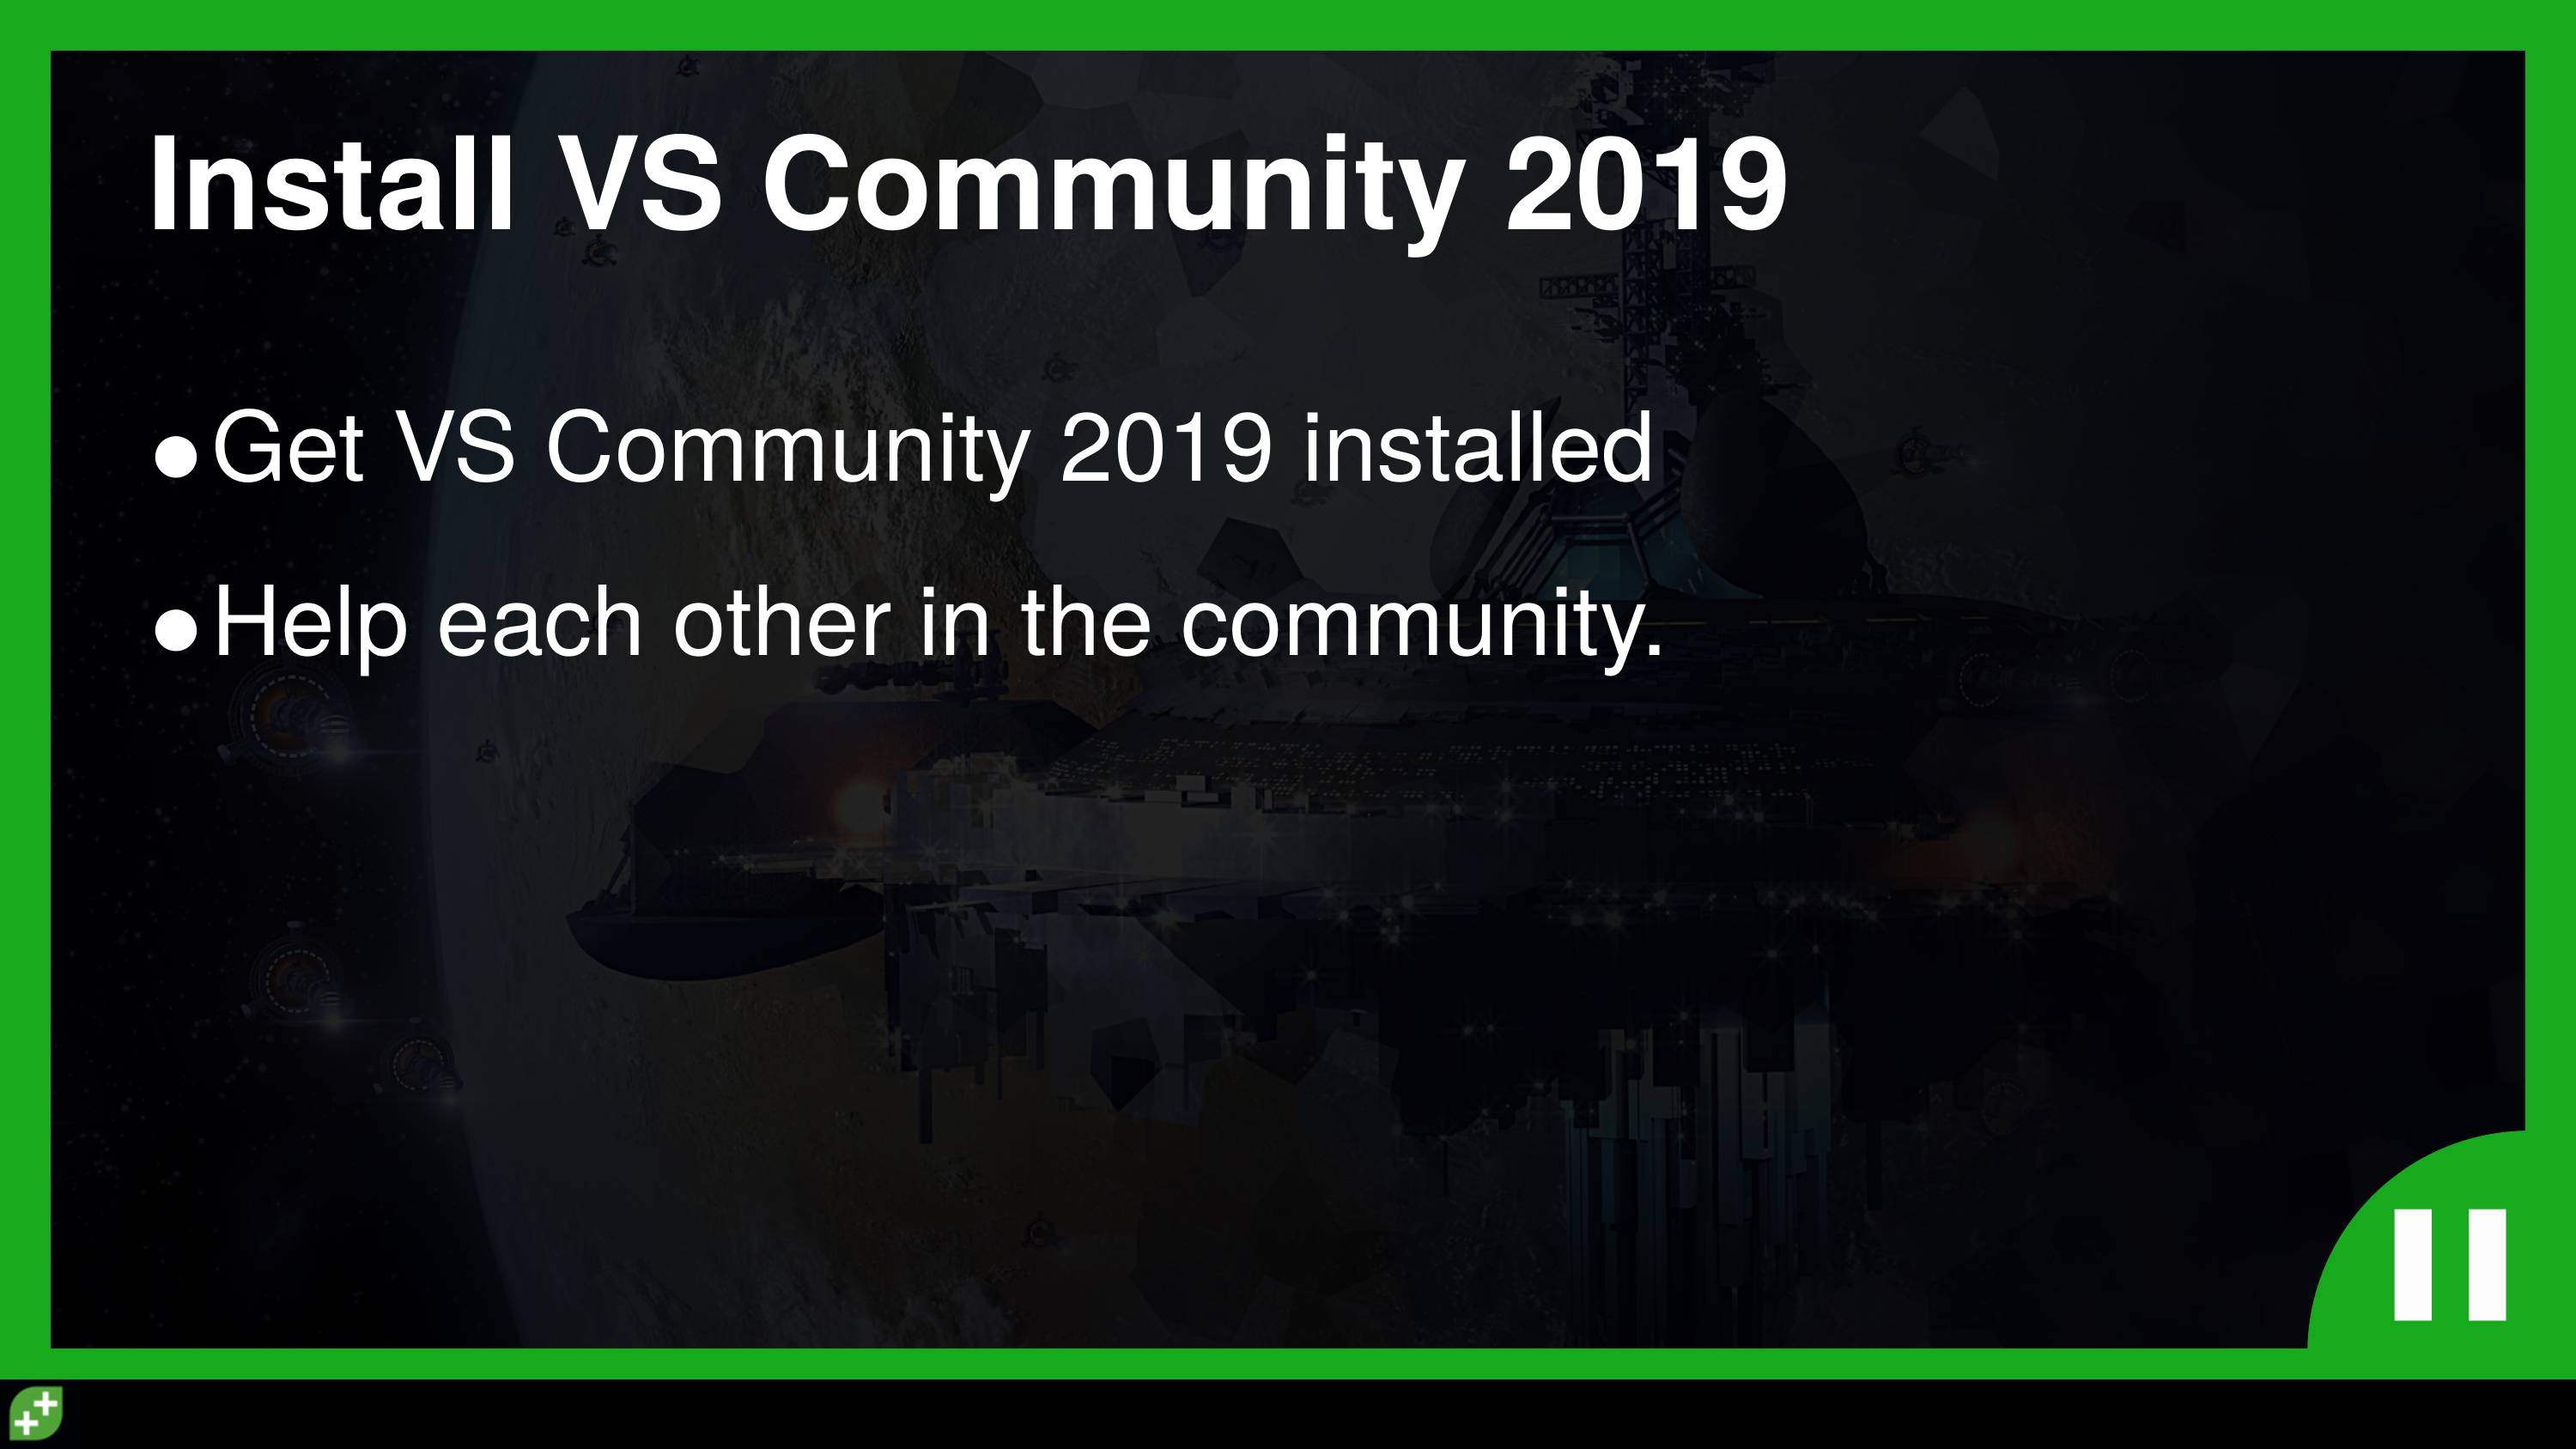

# Install VS Community 2019
Get VS Community 2019 installed
Help each other in the community.